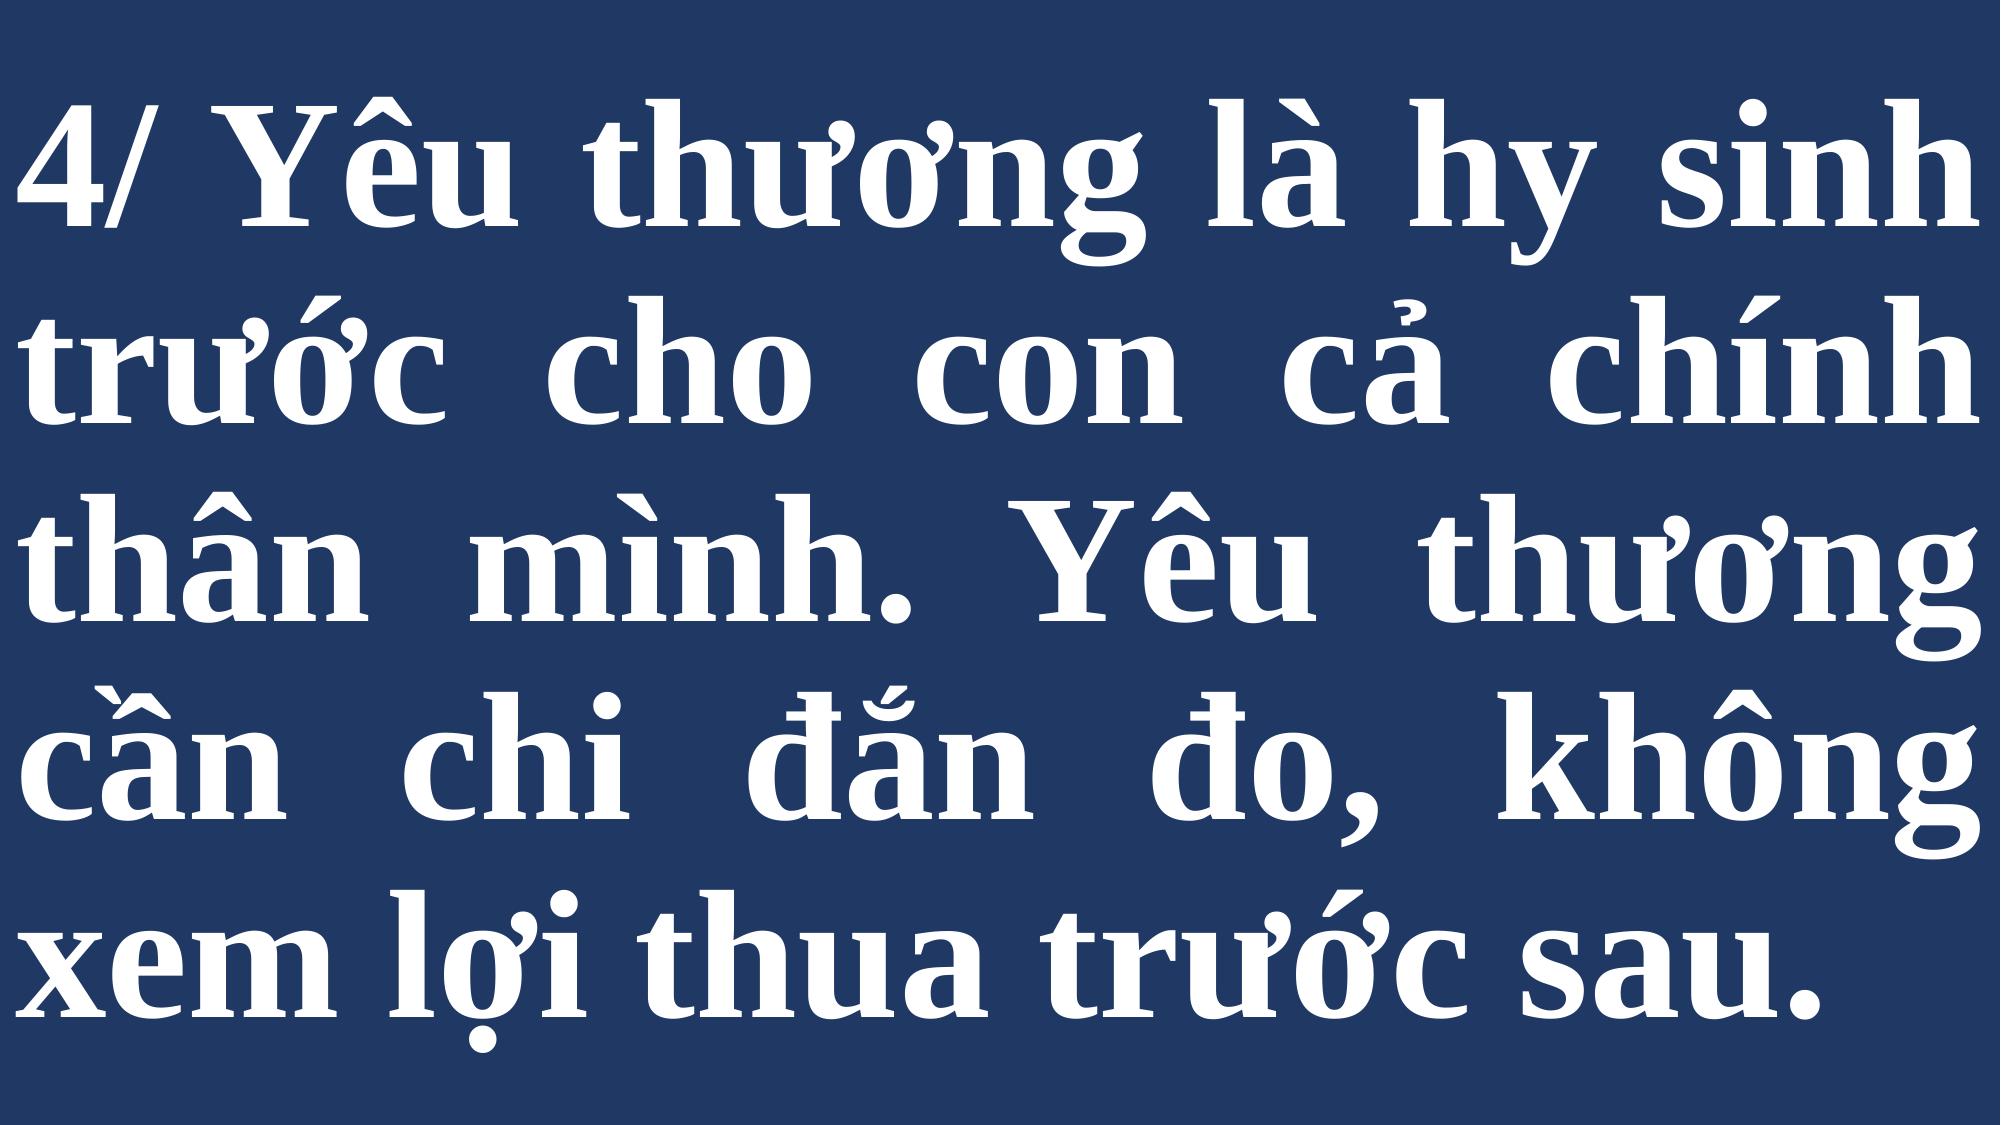

# 4/ Yêu thương là hy sinh trước cho con cả chính thân mình. Yêu thương cần chi đắn đo, không xem lợi thua trước sau.